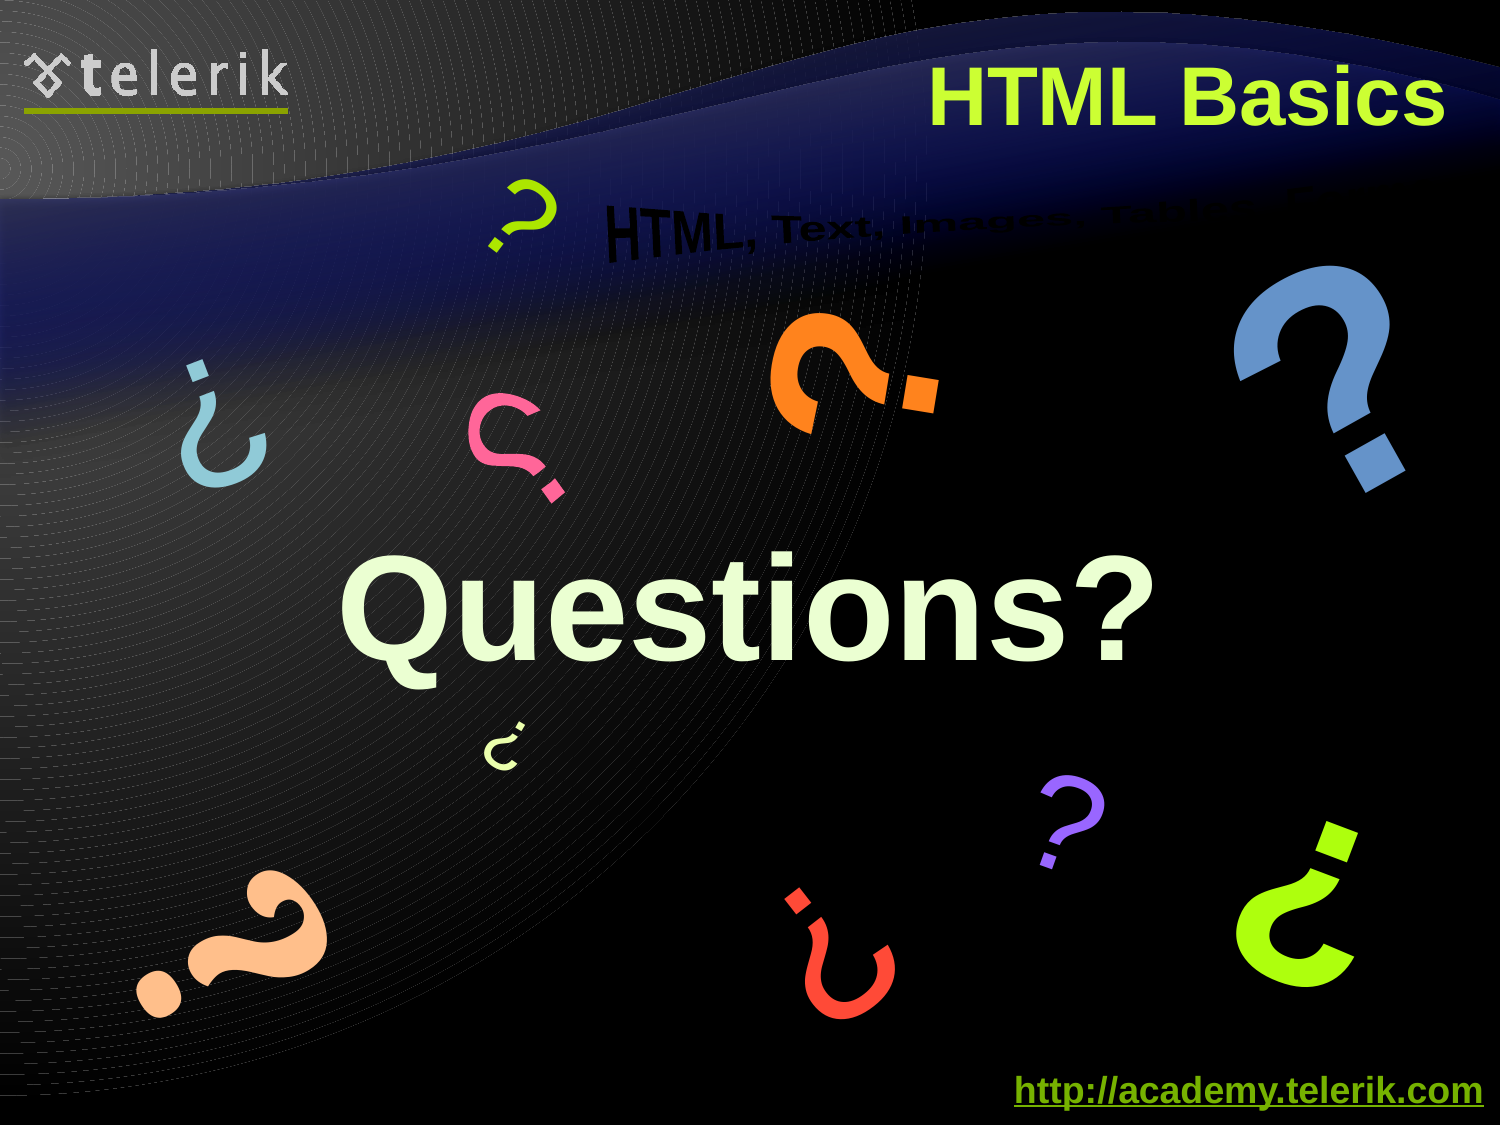

# HTML Basics
?
?
HTML, Text, Images, Tables, Forms
?
?
?
Questions?
?
?
?
?
?
http://academy.telerik.com